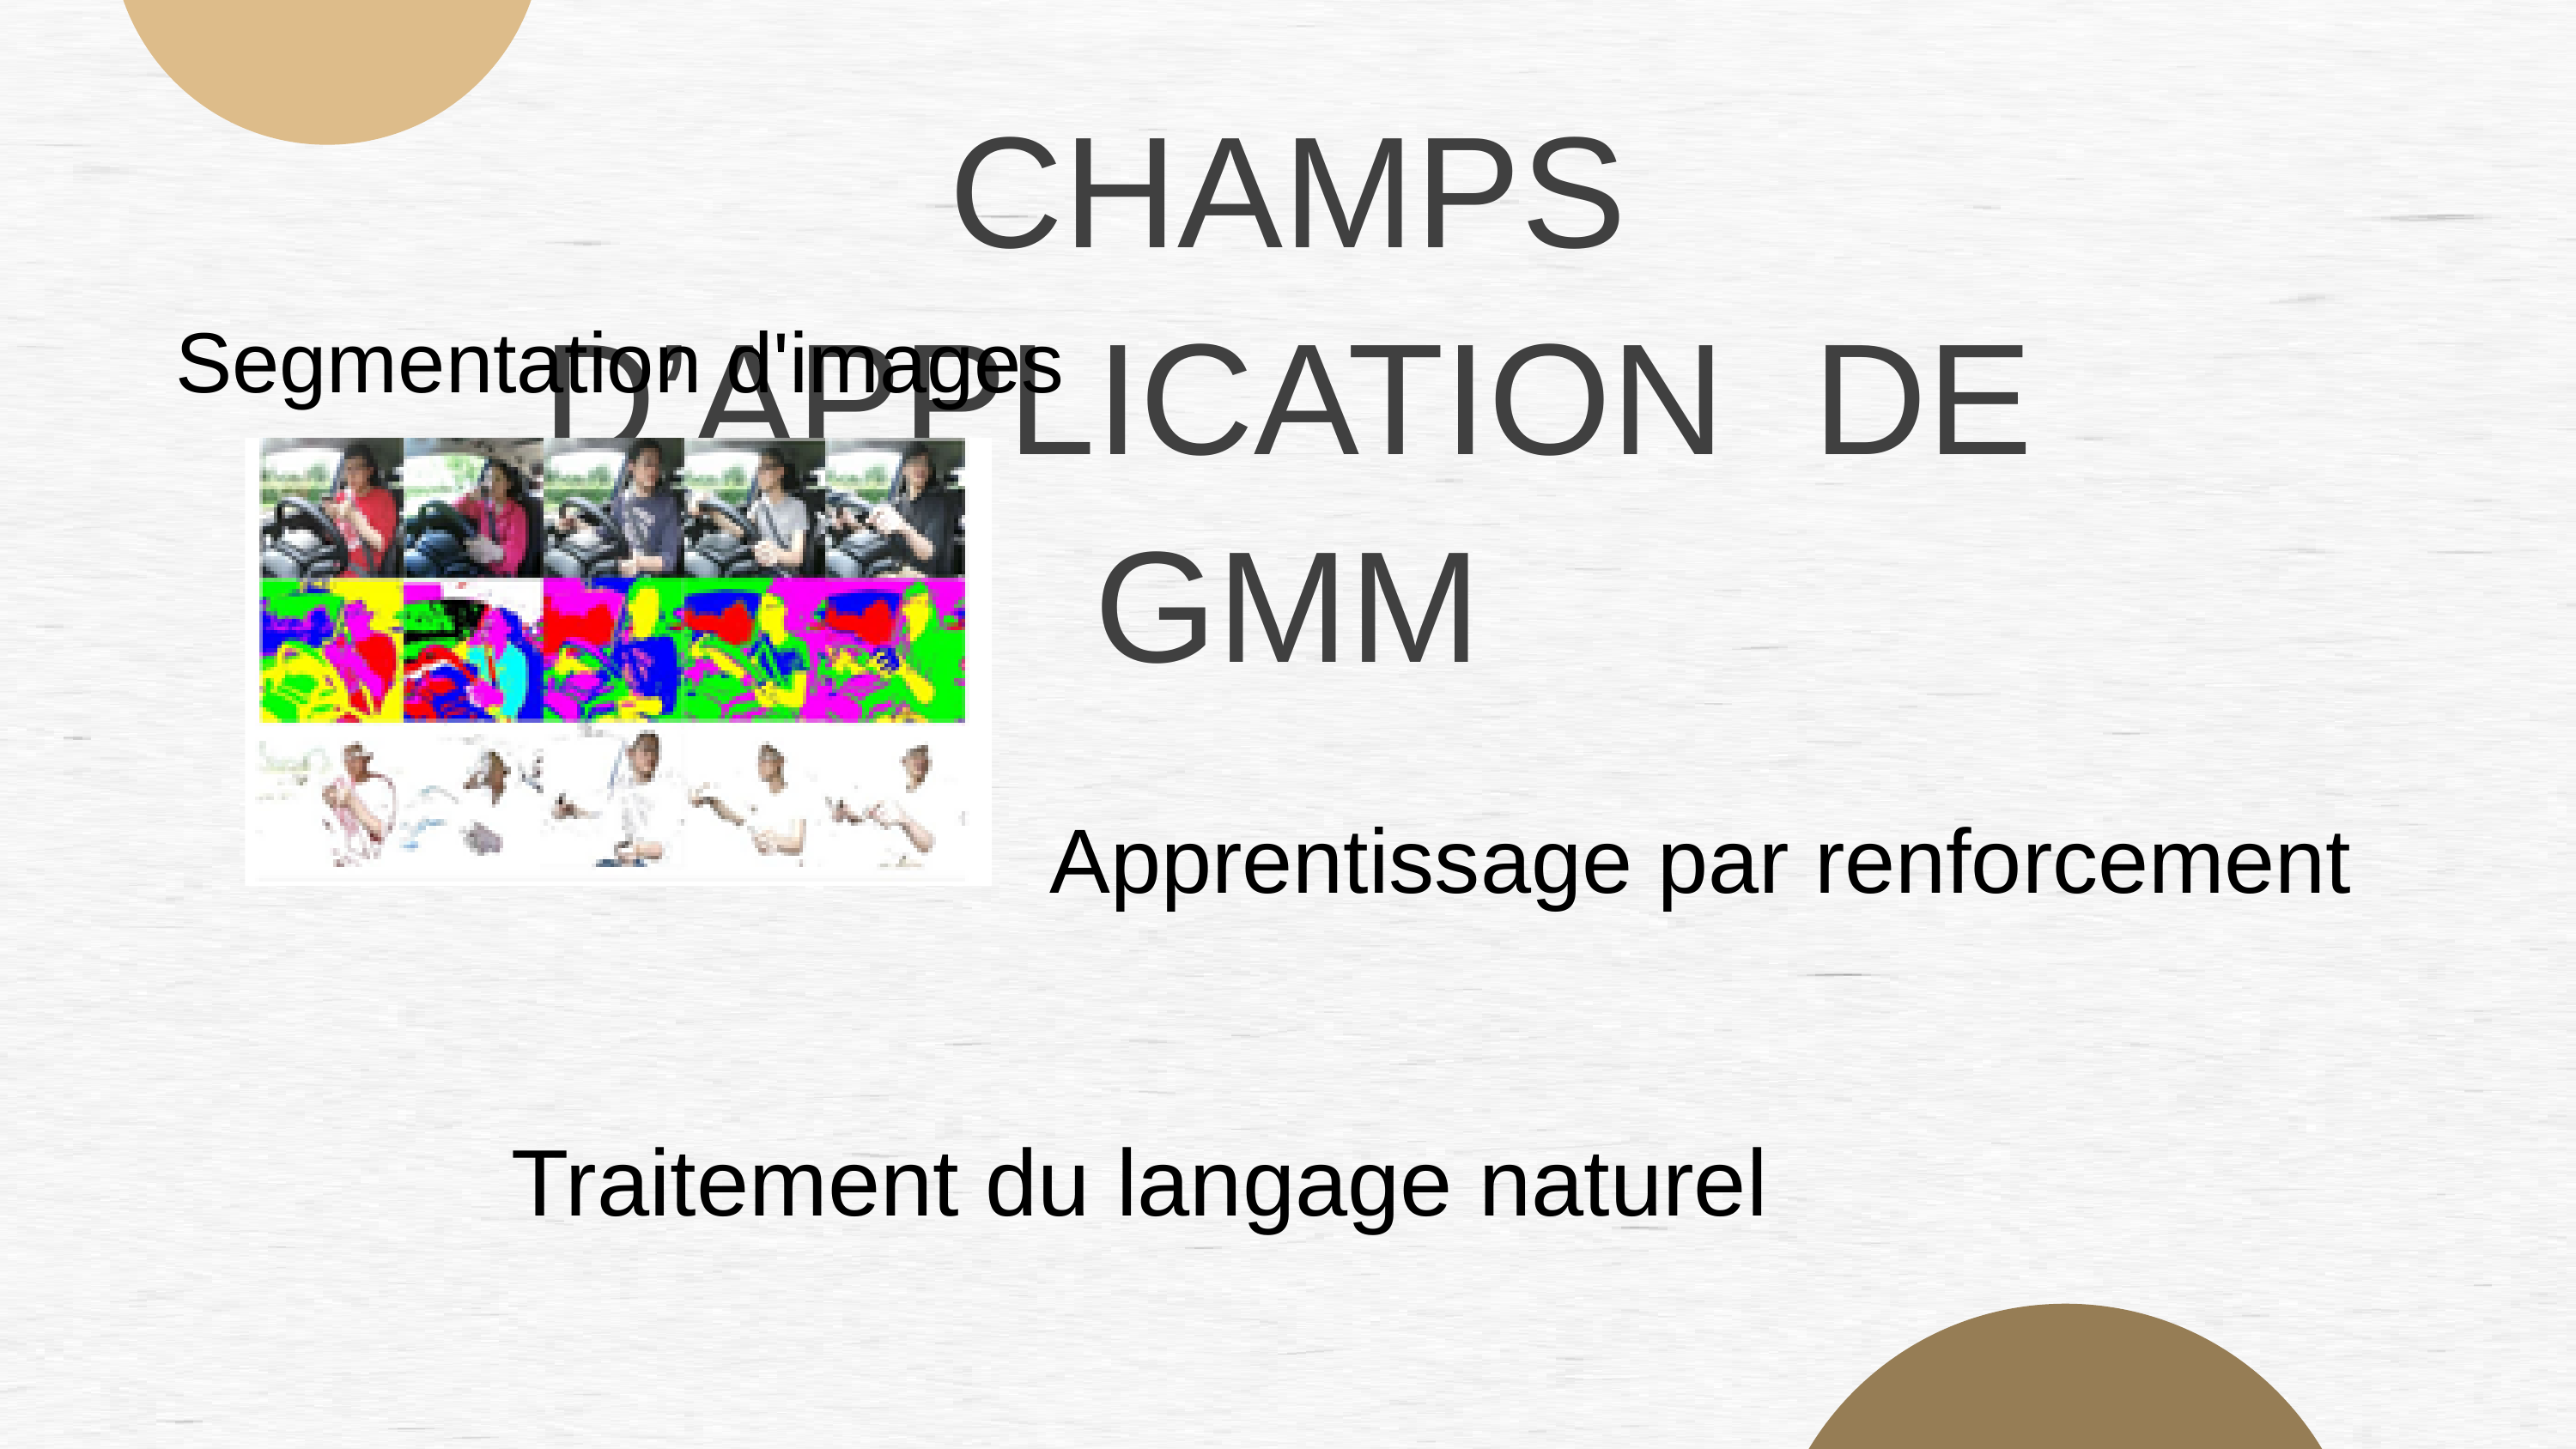

CHAMPS D’APPLICATION  DE GMM
Segmentation d'images

Apprentissage par renforcement
Traitement du langage naturel